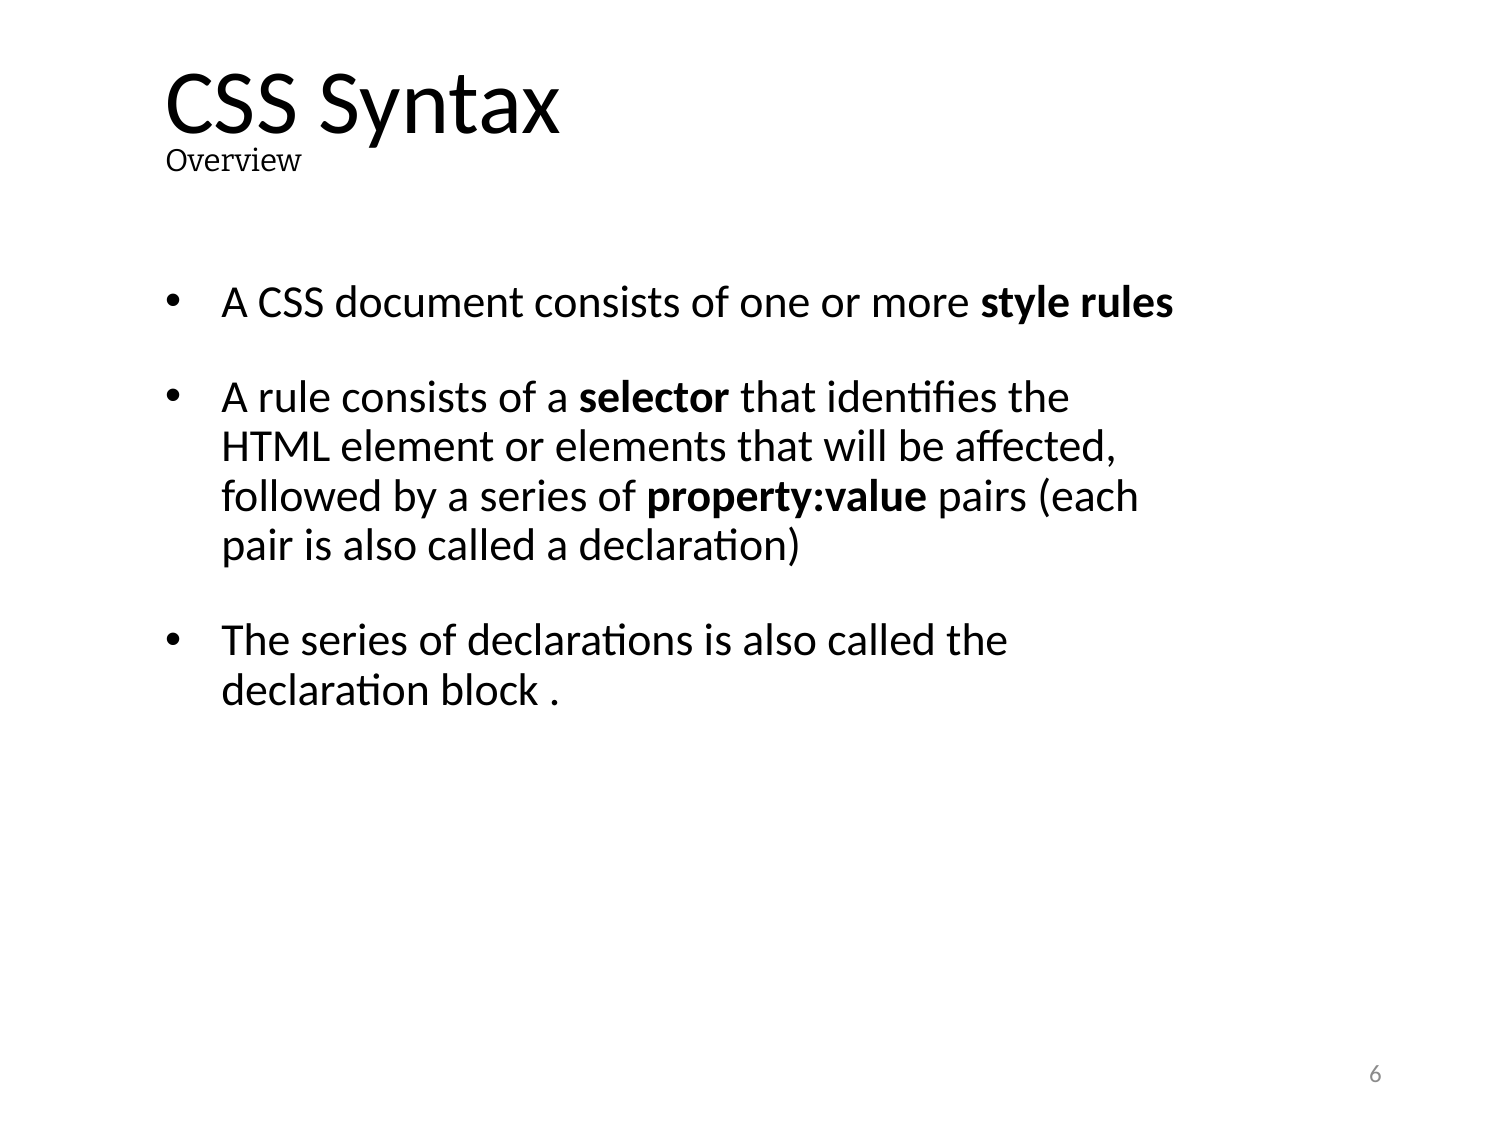

# CSS Syntax
Overview
A CSS document consists of one or more style rules
A rule consists of a selector that identifies the HTML element or elements that will be affected, followed by a series of property:value pairs (each pair is also called a declaration)
The series of declarations is also called the declaration block .

6